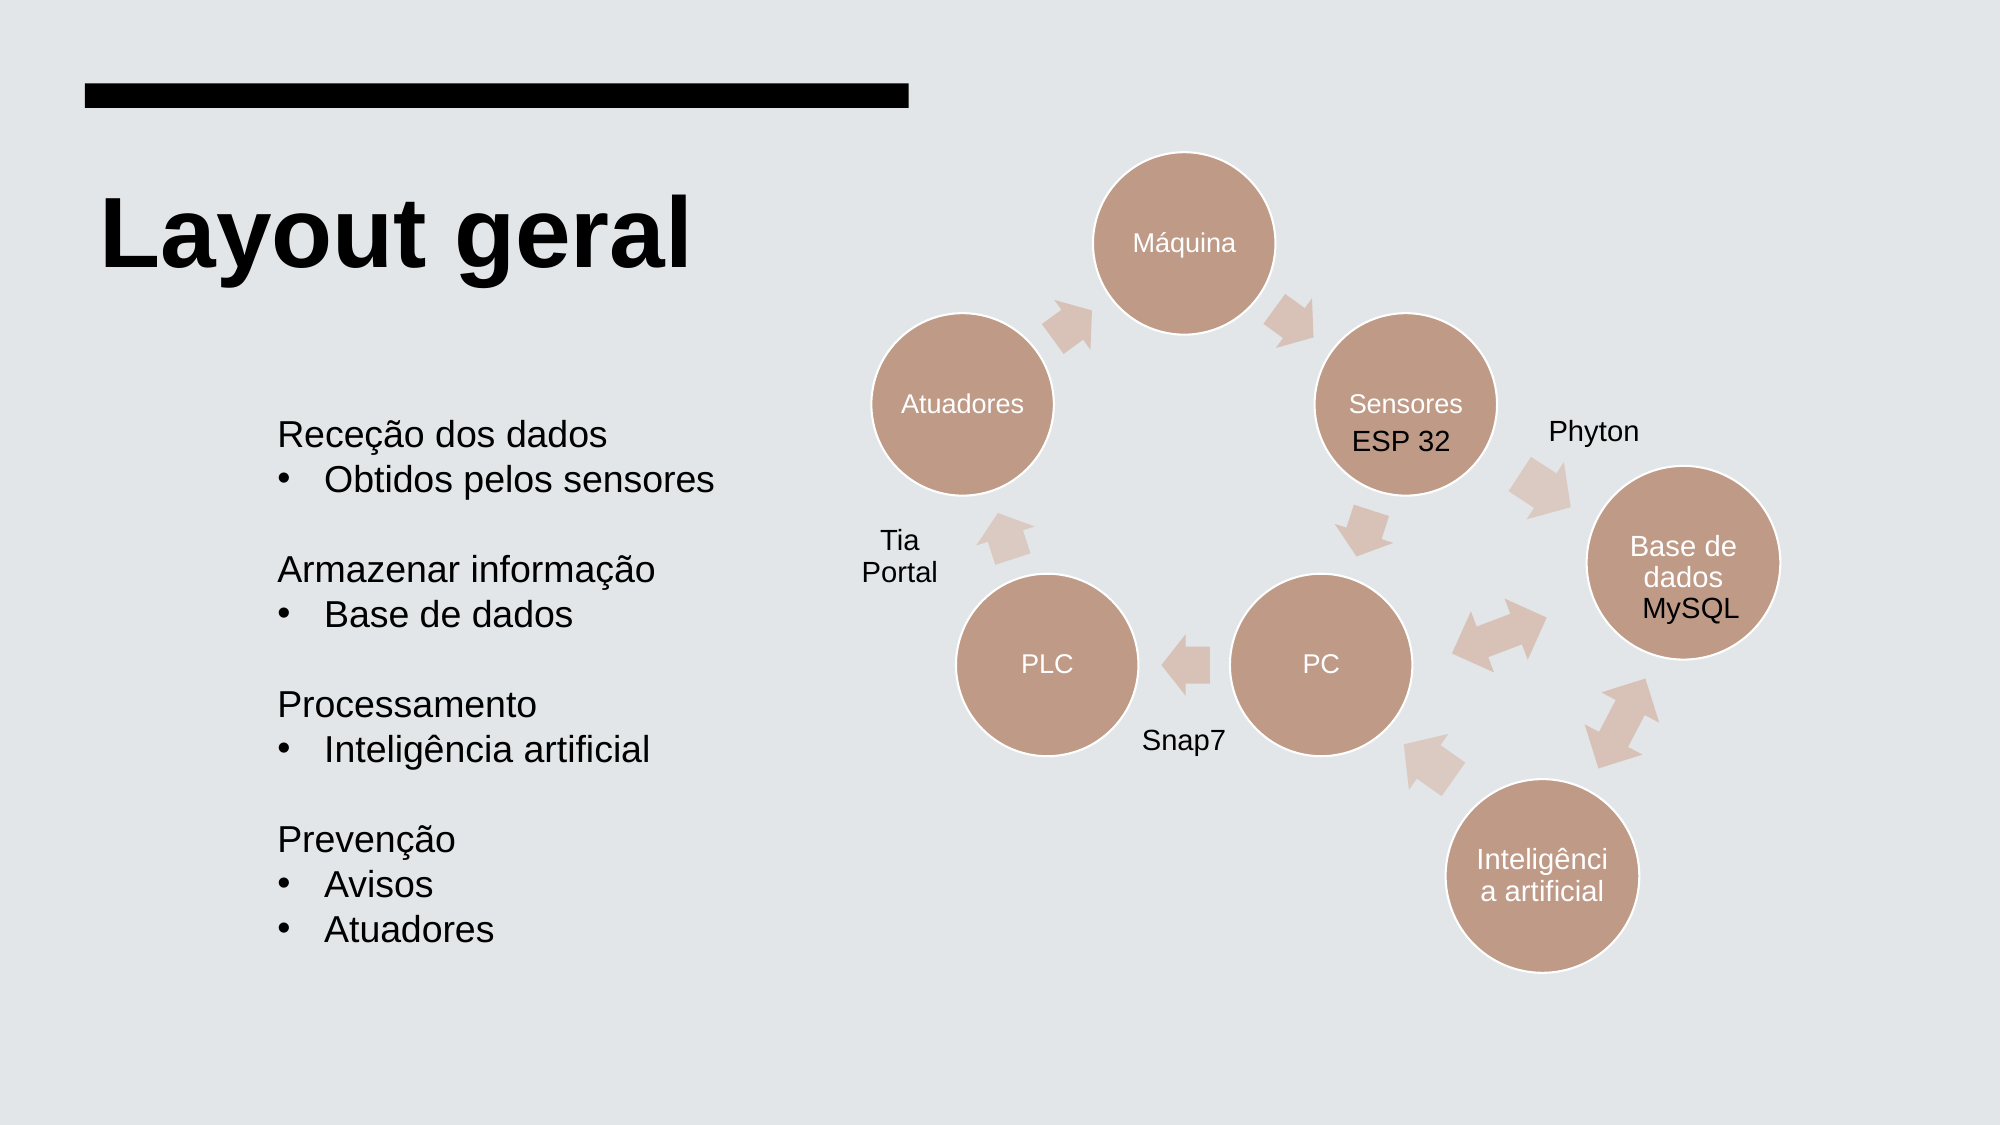

Máquina

Sensores

PC

PLC

Atuadores

Phyton

Base de dados
MySQL

Snap7

Inteligência artificial

ESP 32
# Layout geral
Receção dos dados
Obtidos pelos sensores

Armazenar informação
Base de dados

Processamento
Inteligência artificial

Prevenção
Avisos
Atuadores
Tia Portal